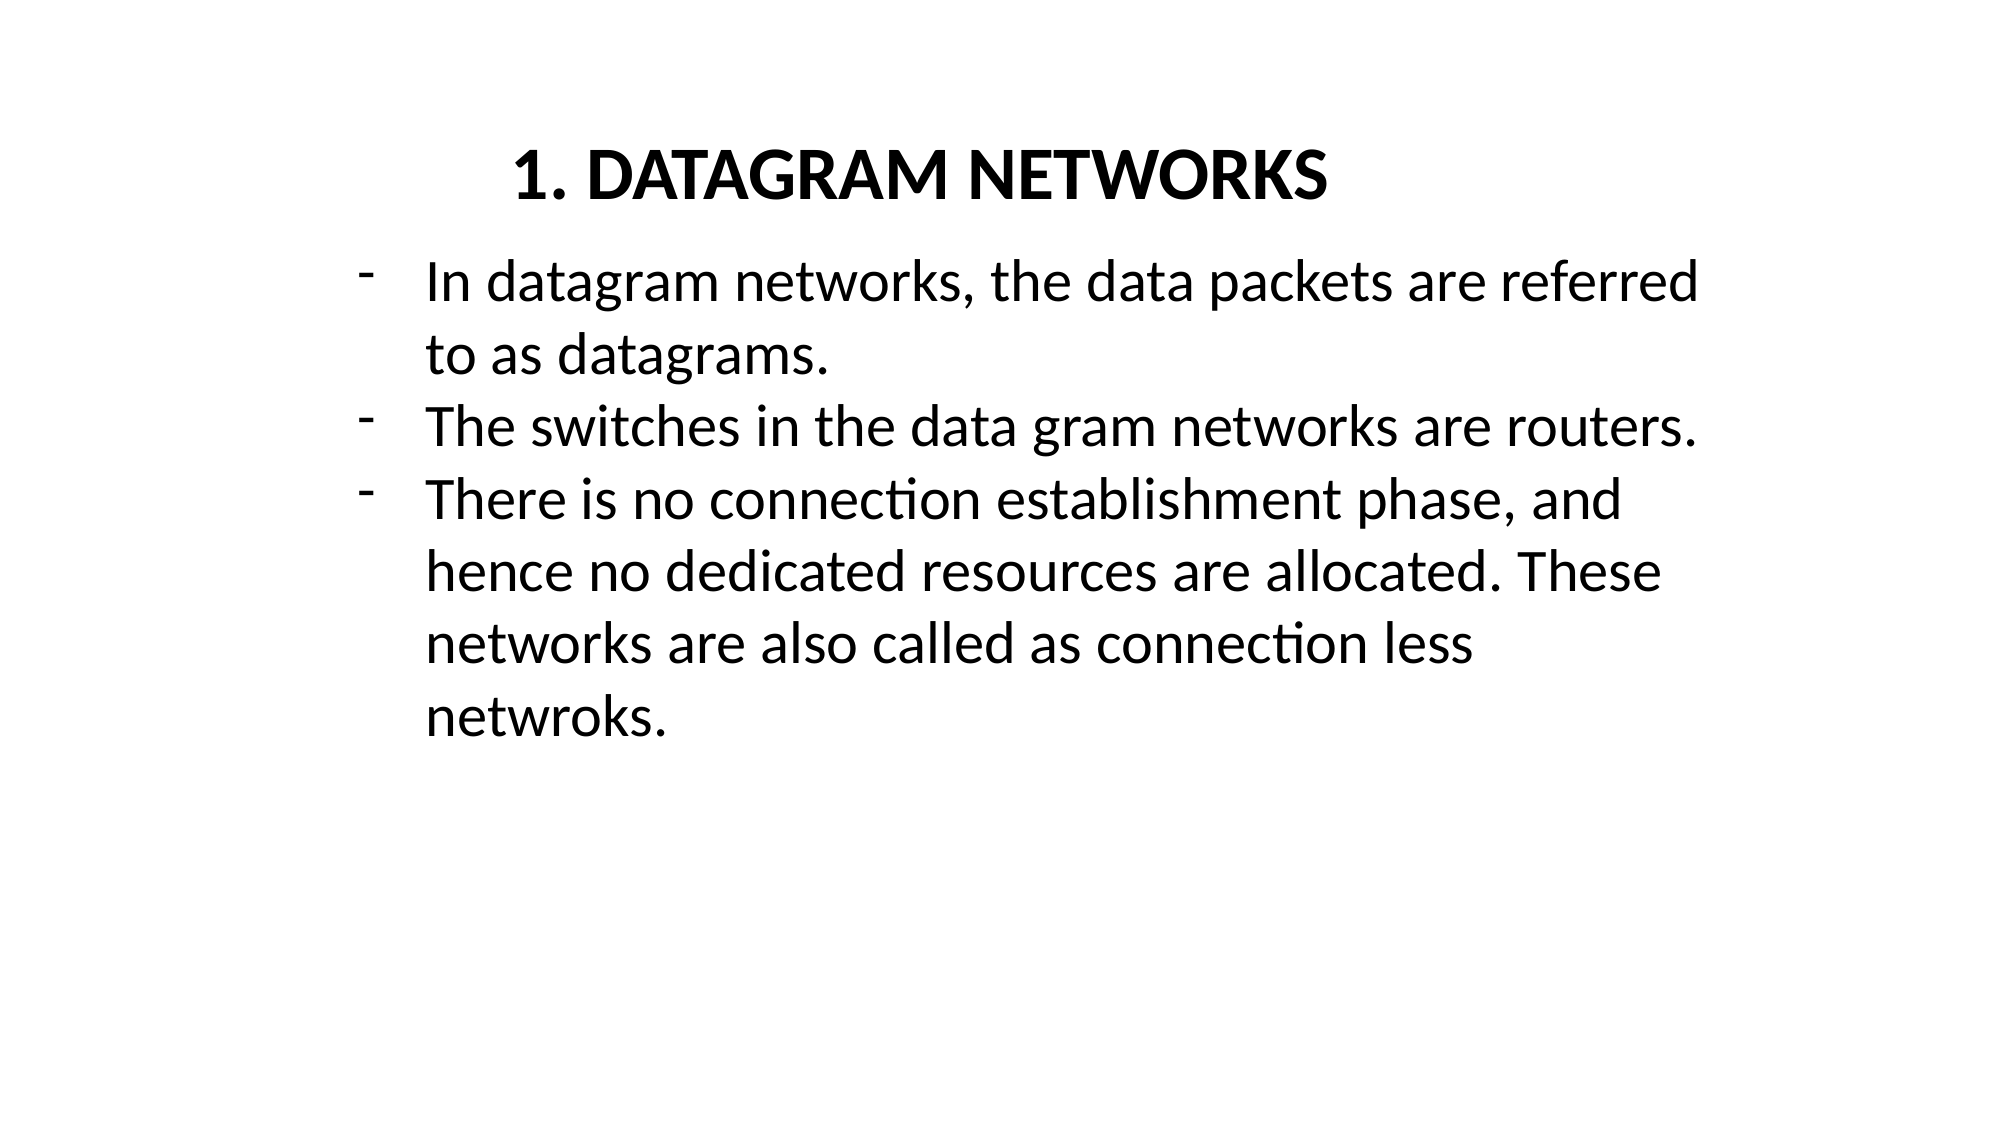

# 1. DATAGRAM NETWORKS
In datagram networks, the data packets are referred to as datagrams.
The switches in the data gram networks are routers.
There is no connection establishment phase, and hence no dedicated resources are allocated. These networks are also called as connection less netwroks.